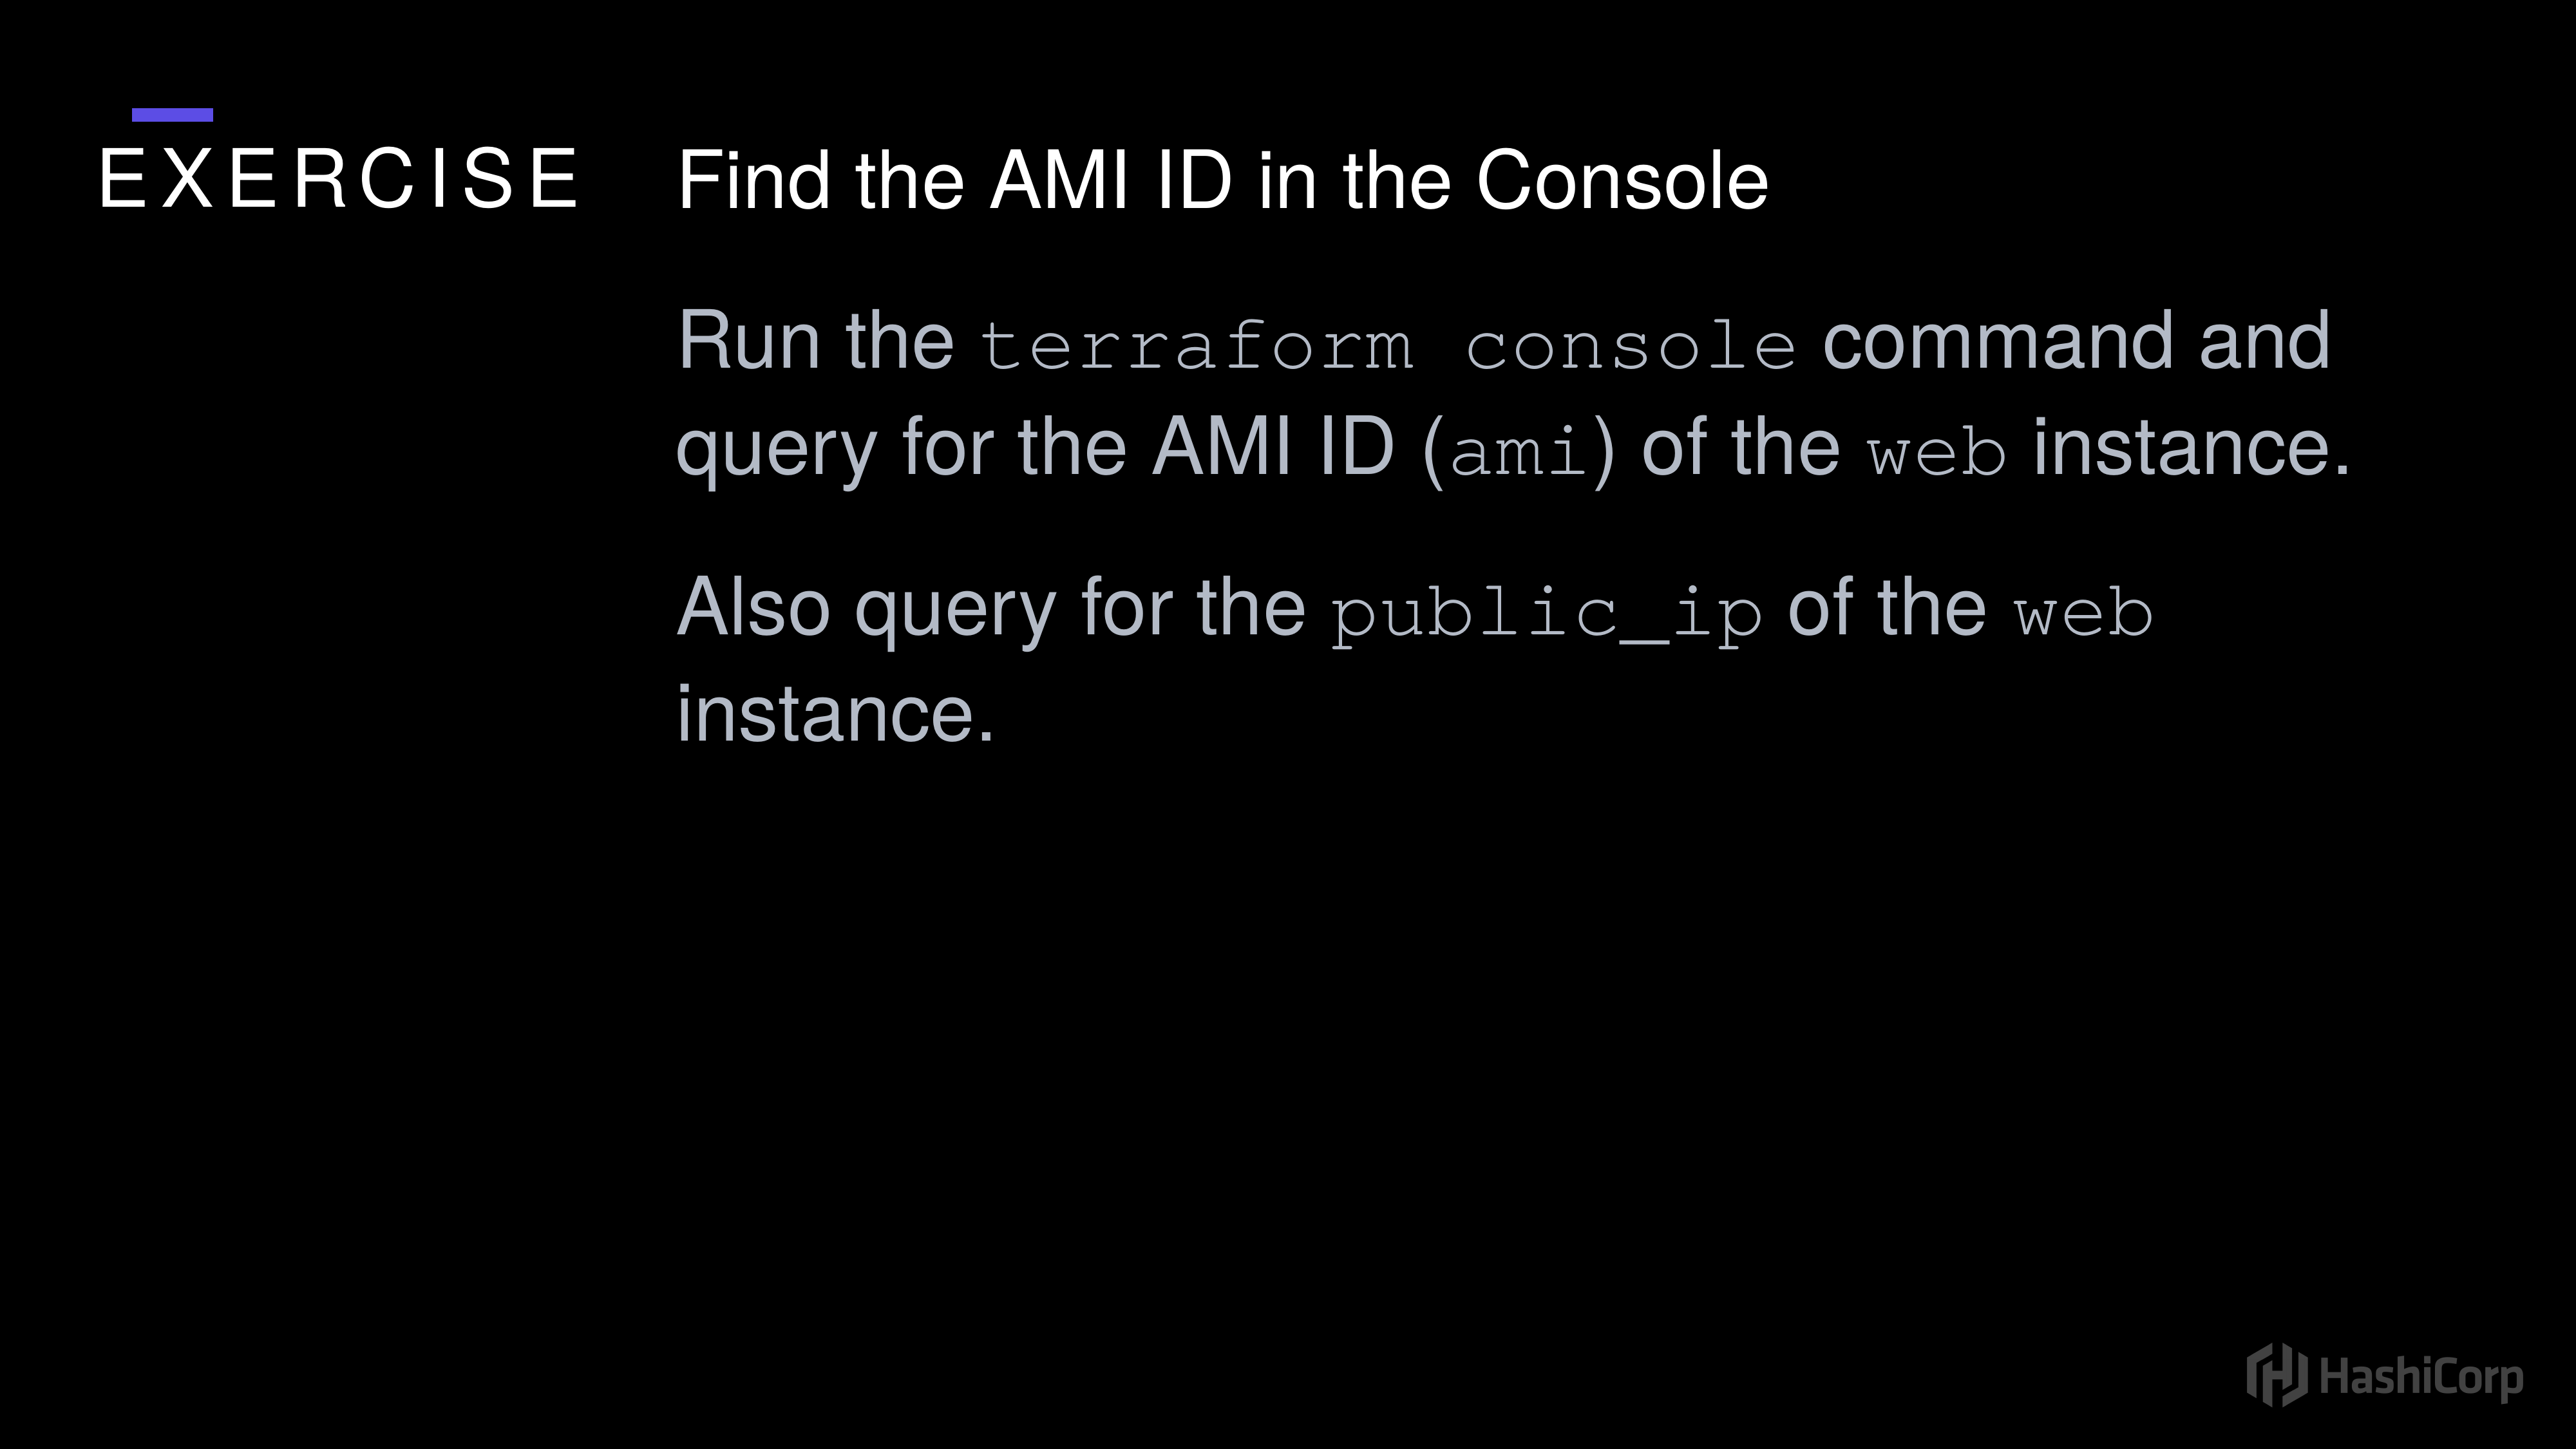

Find the AMI ID in the Console
Run the terraform console command and query for the AMI ID (ami) of the web instance.
Also query for the public_ip of the web instance.
82